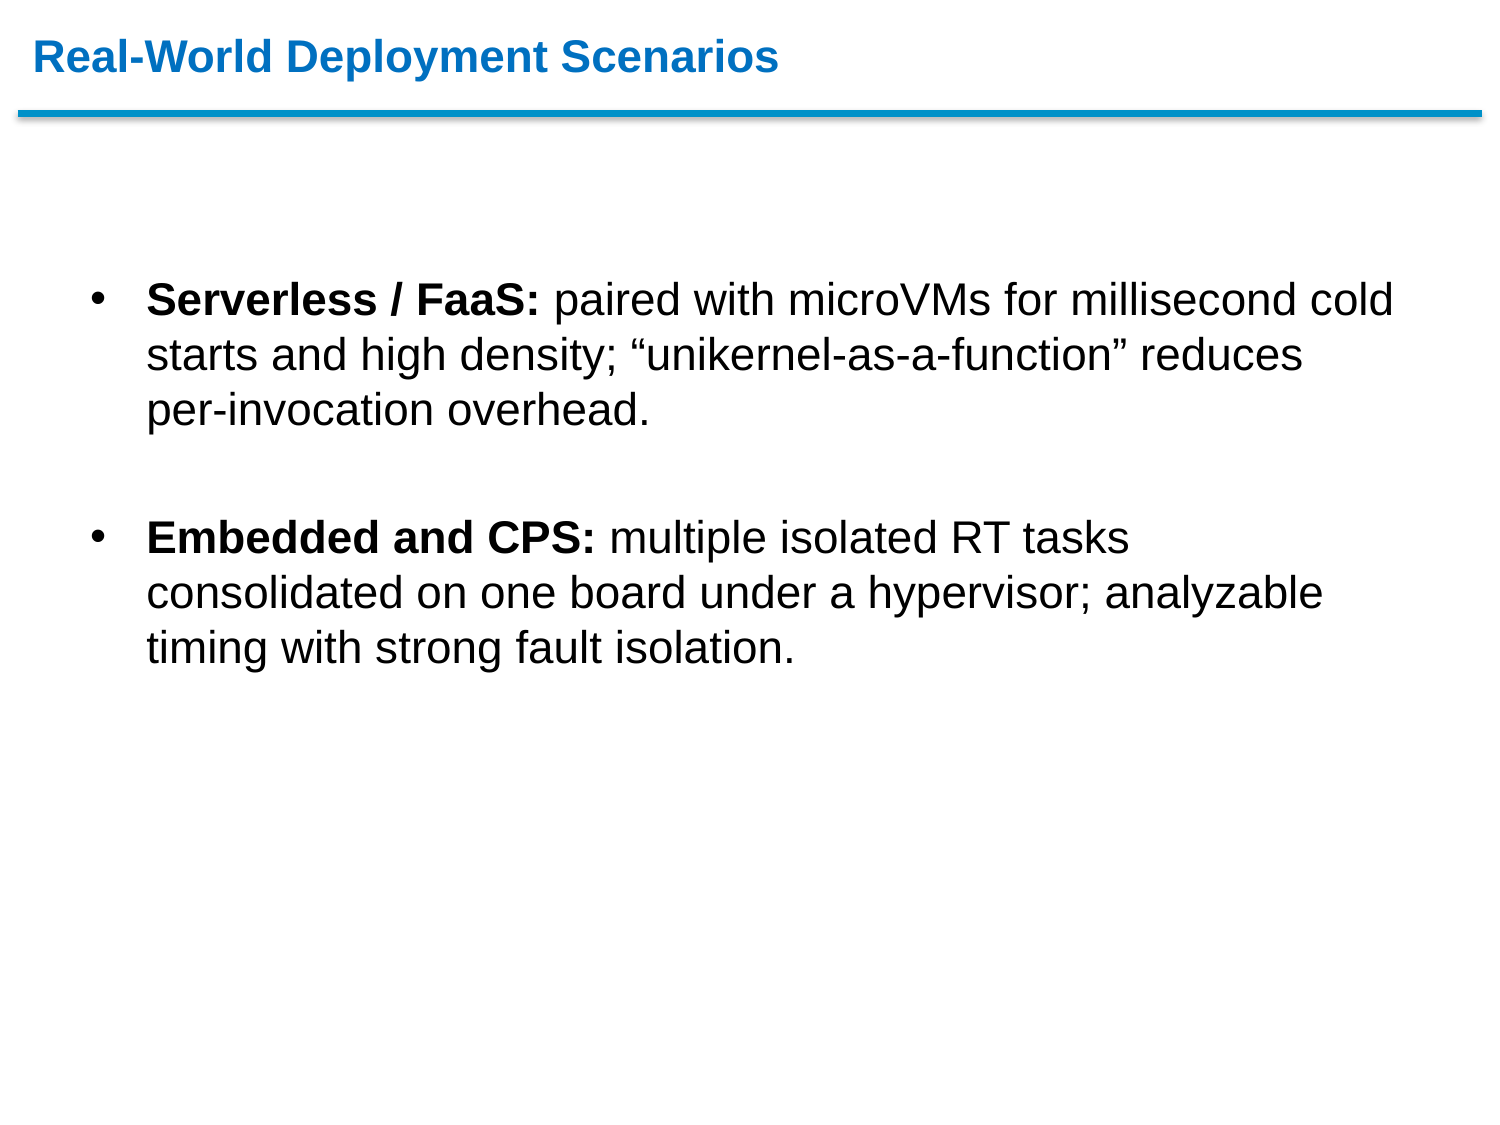

# Real-World Deployment Scenarios
Serverless / FaaS: paired with microVMs for millisecond cold starts and high density; “unikernel-as-a-function” reduces per-invocation overhead.

Embedded and CPS: multiple isolated RT tasks consolidated on one board under a hypervisor; analyzable timing with strong fault isolation.